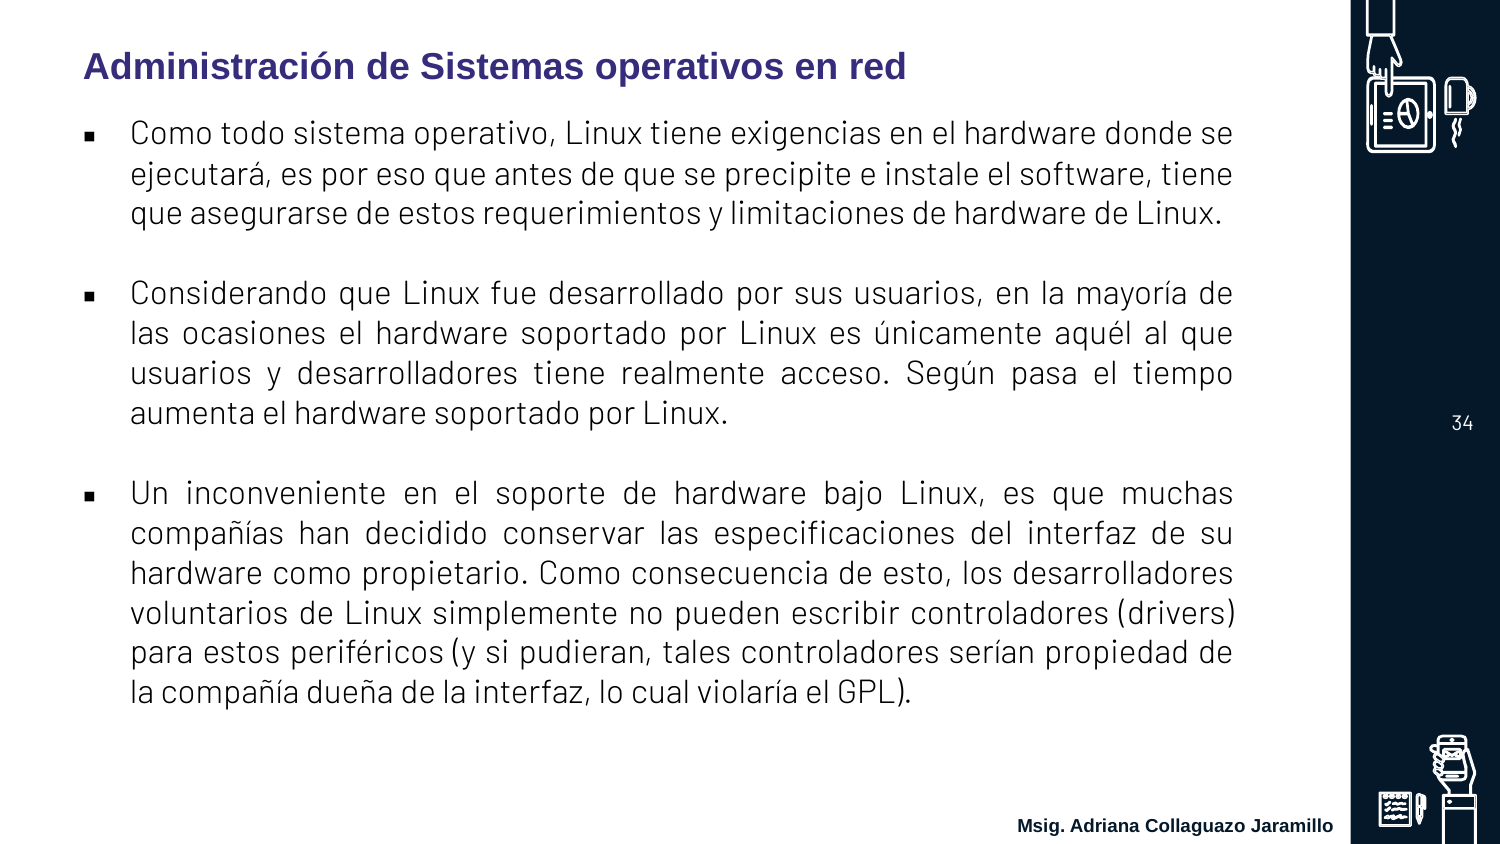

Administración de Sistemas operativos en red
Como todo sistema operativo, Linux tiene exigencias en el hardware donde se ejecutará, es por eso que antes de que se precipite e instale el software, tiene que asegurarse de estos requerimientos y limitaciones de hardware de Linux.

Considerando que Linux fue desarrollado por sus usuarios, en la mayoría de las ocasiones el hardware soportado por Linux es únicamente aquél al que usuarios y desarrolladores tiene realmente acceso. Según pasa el tiempo aumenta el hardware soportado por Linux.

Un inconveniente en el soporte de hardware bajo Linux, es que muchas compañías han decidido conservar las especificaciones del interfaz de su hardware como propietario. Como consecuencia de esto, los desarrolladores voluntarios de Linux simplemente no pueden escribir controladores (drivers) para estos periféricos (y si pudieran, tales controladores serían propiedad de la compañía dueña de la interfaz, lo cual violaría el GPL).
34